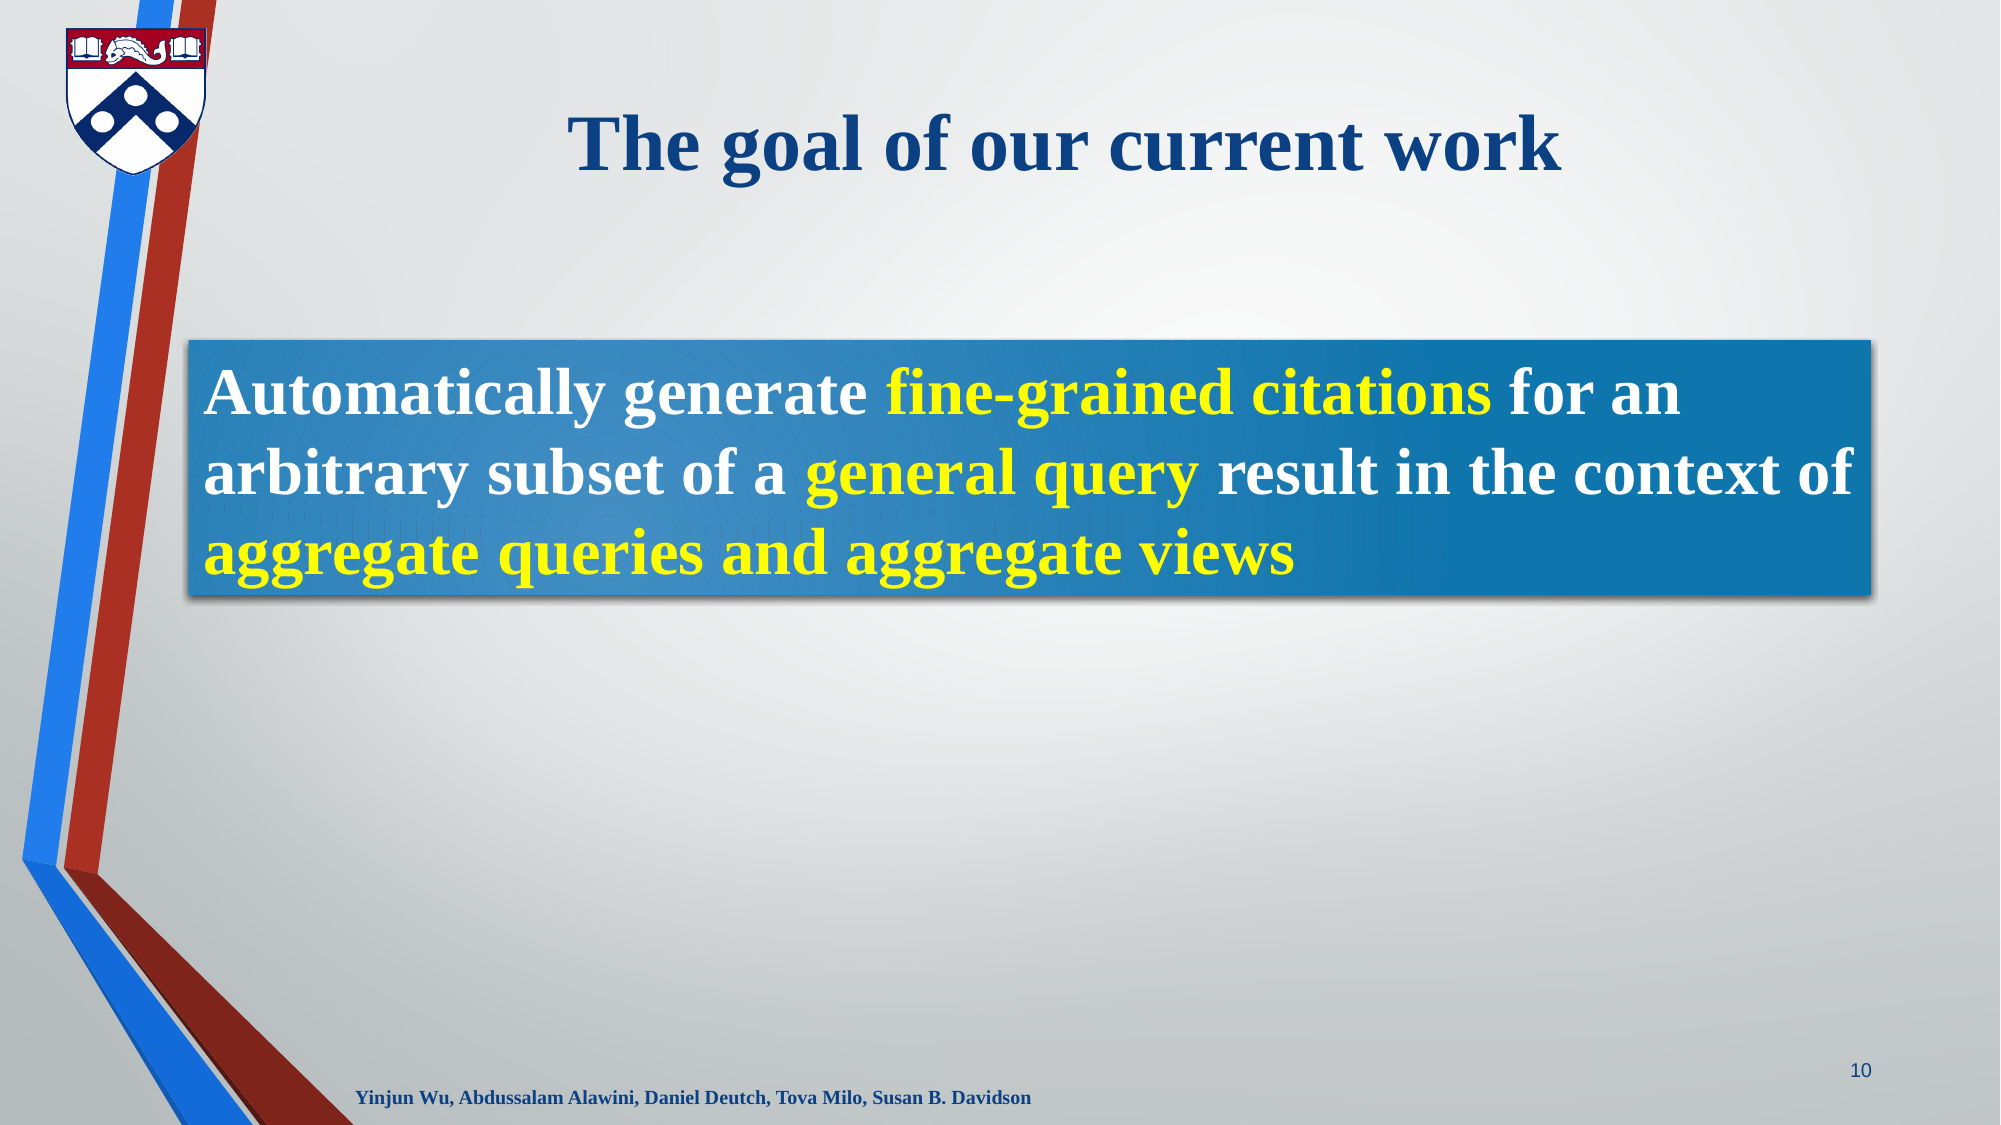

# The goal of our current work
Automatically generate fine-grained citations for an arbitrary subset of a general query result in the context of aggregate queries and aggregate views
10